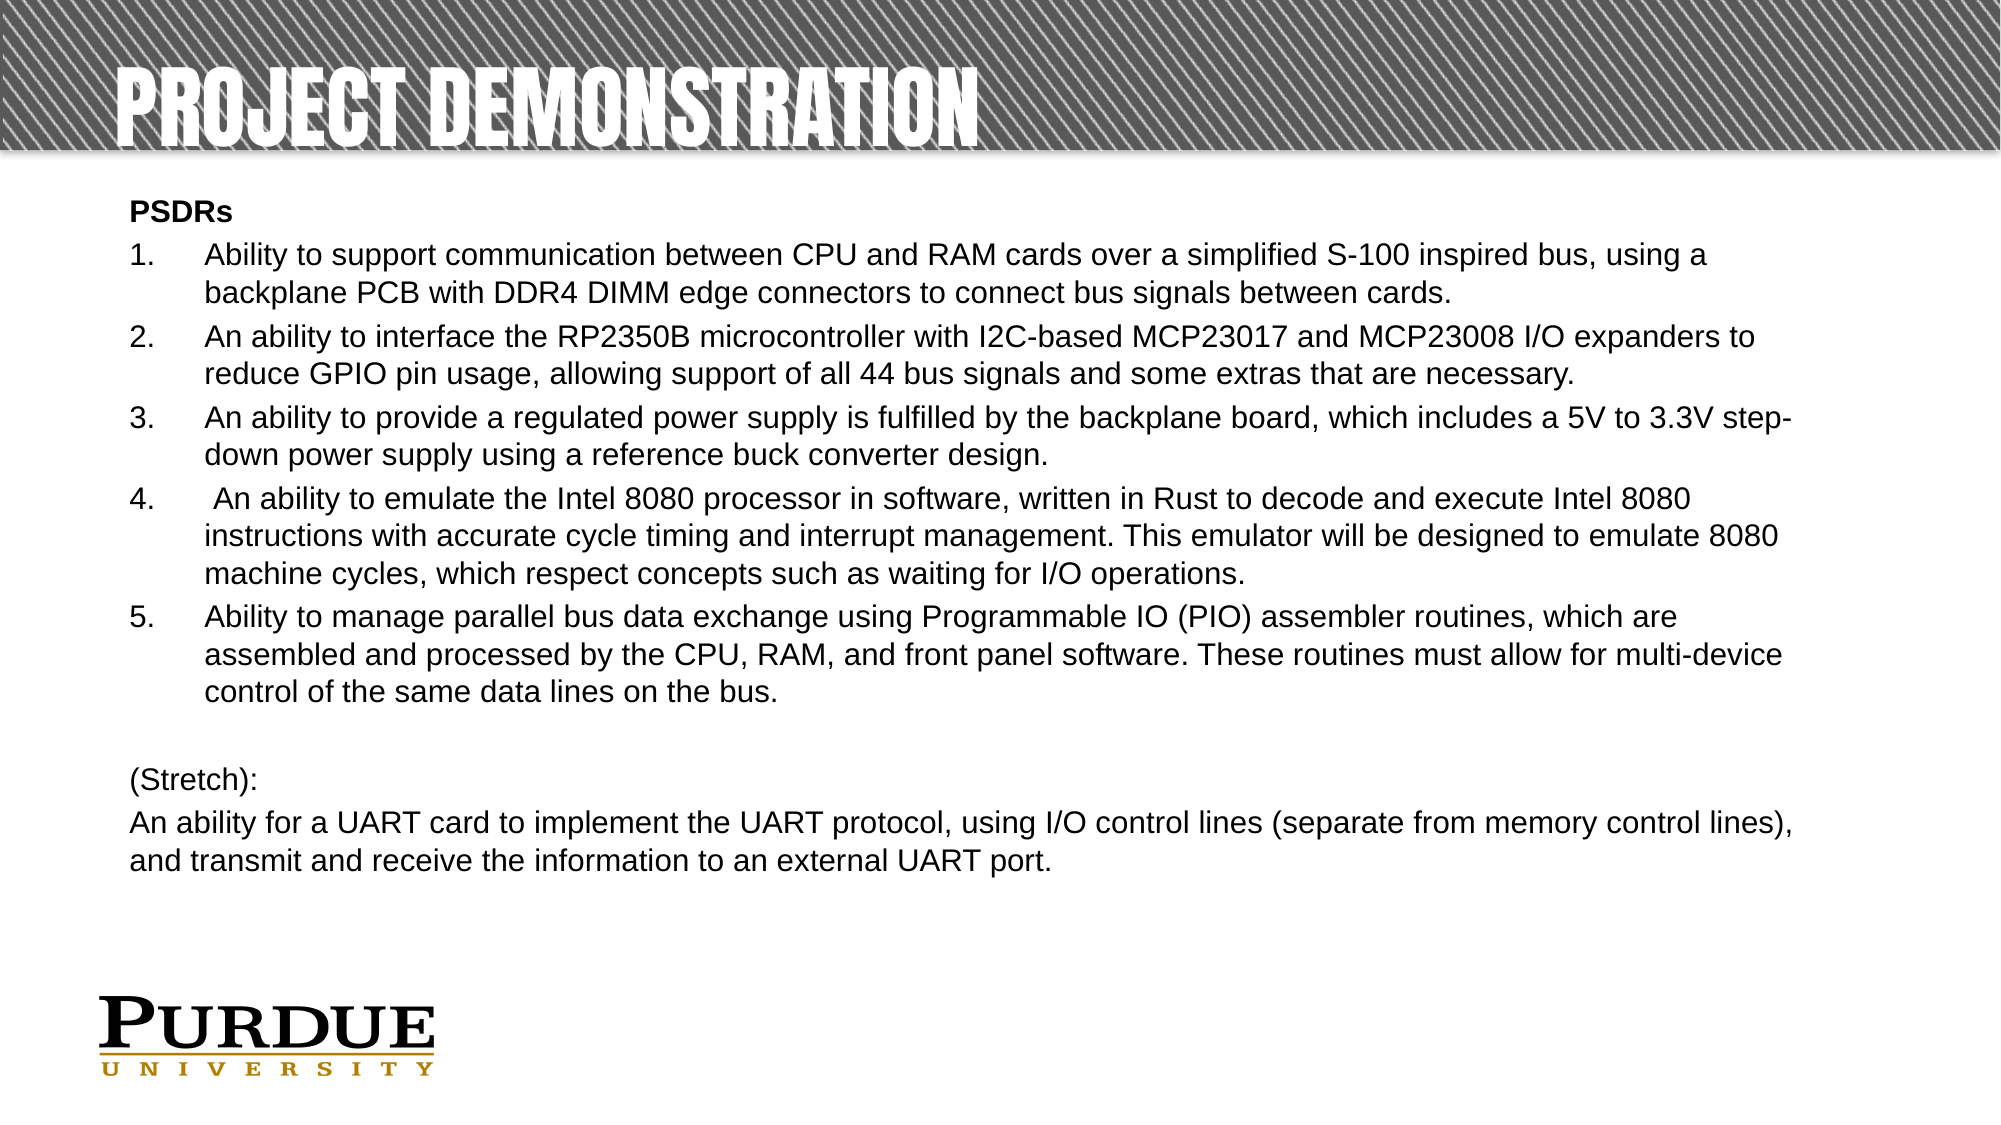

# Project Demonstration
PSDRs
Ability to support communication between CPU and RAM cards over a simplified S-100 inspired bus, using a backplane PCB with DDR4 DIMM edge connectors to connect bus signals between cards.
An ability to interface the RP2350B microcontroller with I2C-based MCP23017 and MCP23008 I/O expanders to reduce GPIO pin usage, allowing support of all 44 bus signals and some extras that are necessary.
An ability to provide a regulated power supply is fulfilled by the backplane board, which includes a 5V to 3.3V step-down power supply using a reference buck converter design.
 An ability to emulate the Intel 8080 processor in software, written in Rust to decode and execute Intel 8080 instructions with accurate cycle timing and interrupt management. This emulator will be designed to emulate 8080 machine cycles, which respect concepts such as waiting for I/O operations.
Ability to manage parallel bus data exchange using Programmable IO (PIO) assembler routines, which are assembled and processed by the CPU, RAM, and front panel software. These routines must allow for multi-device control of the same data lines on the bus.

(Stretch):
An ability for a UART card to implement the UART protocol, using I/O control lines (separate from memory control lines), and transmit and receive the information to an external UART port.